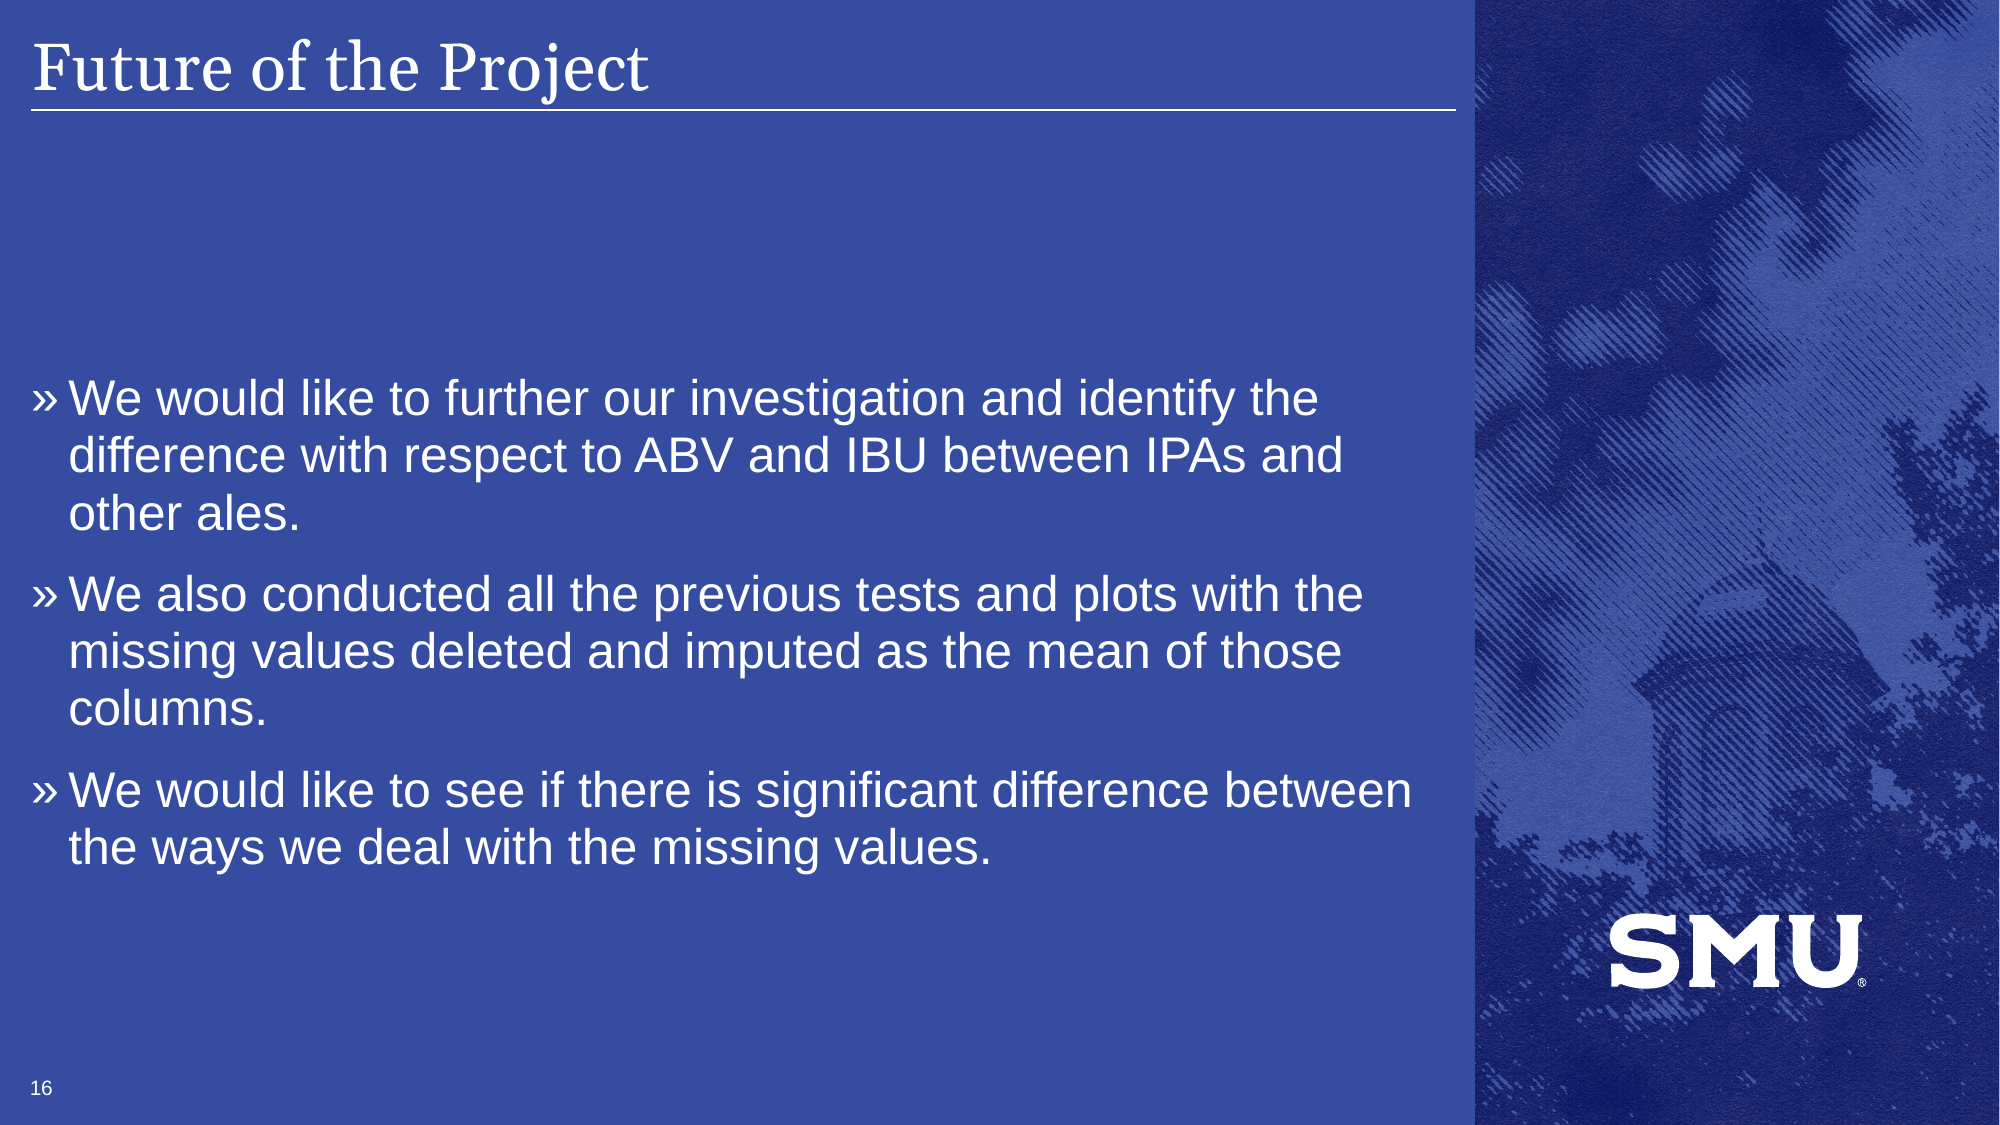

# Future of the Project
We would like to further our investigation and identify the difference with respect to ABV and IBU between IPAs and other ales.
We also conducted all the previous tests and plots with the missing values deleted and imputed as the mean of those columns.
We would like to see if there is significant difference between the ways we deal with the missing values.
16